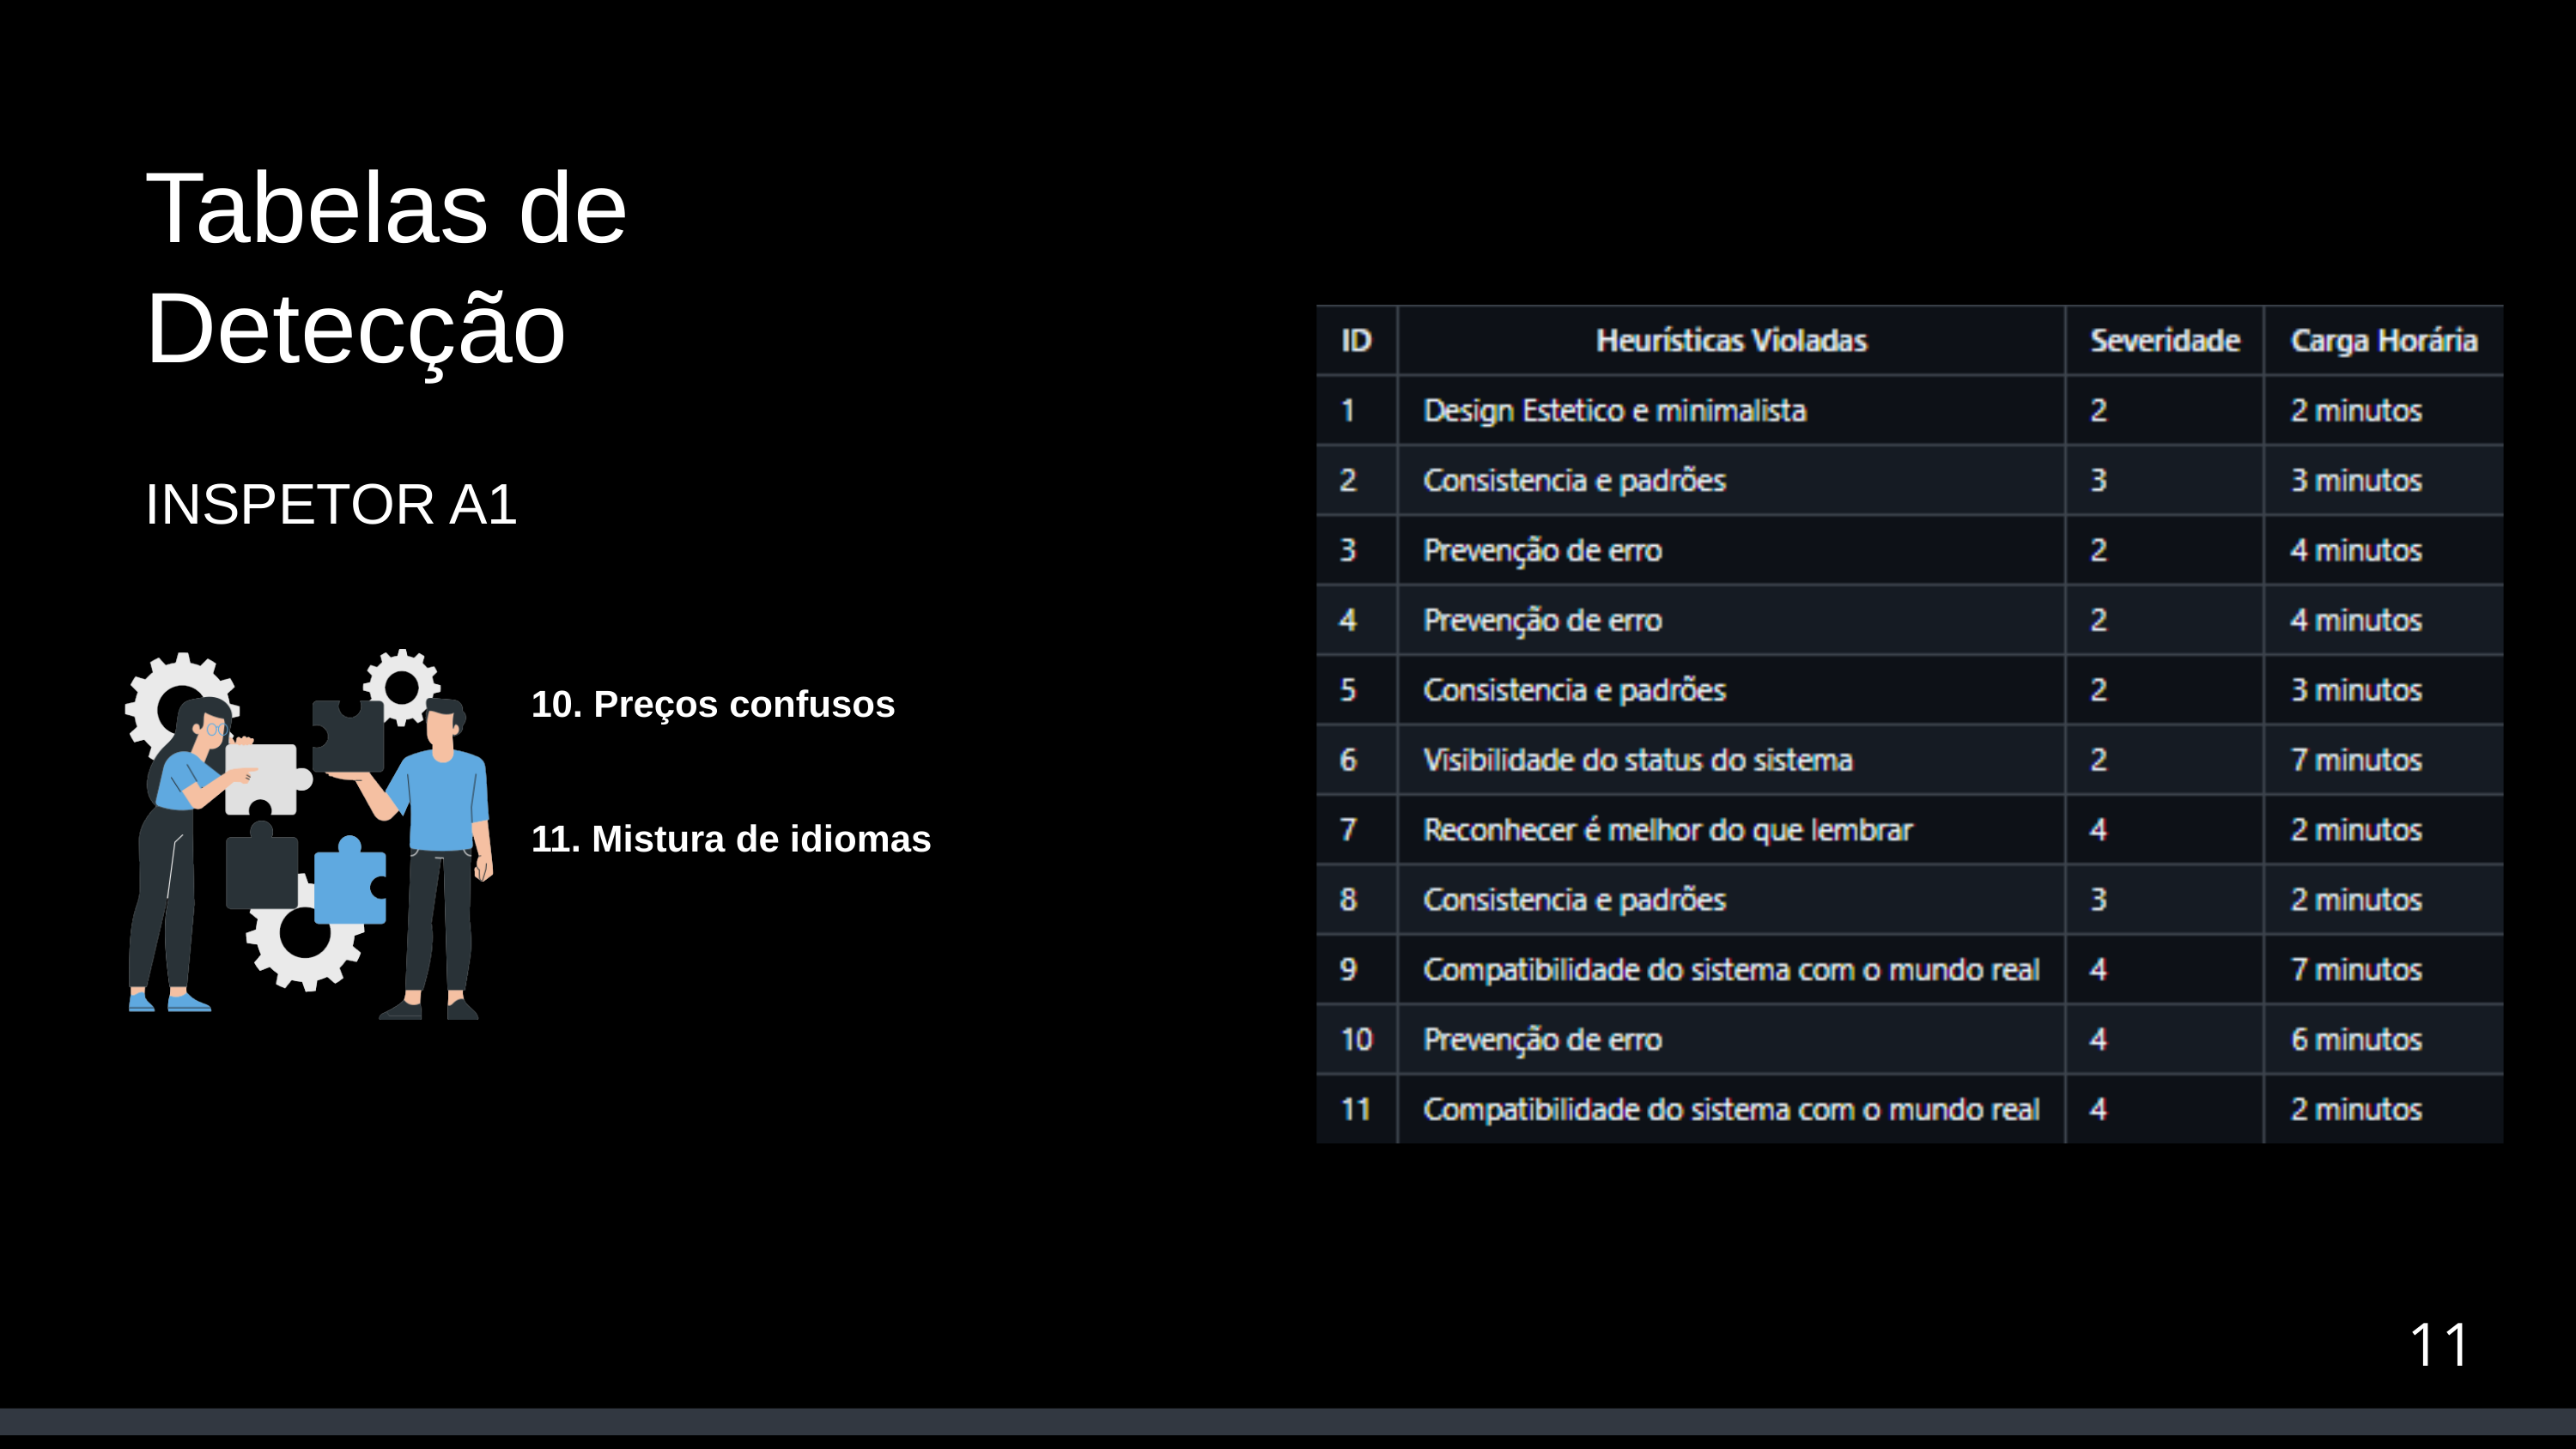

Tabelas de Detecção

INSPETOR A1

10. Preços confusos
11. Mistura de idiomas
11